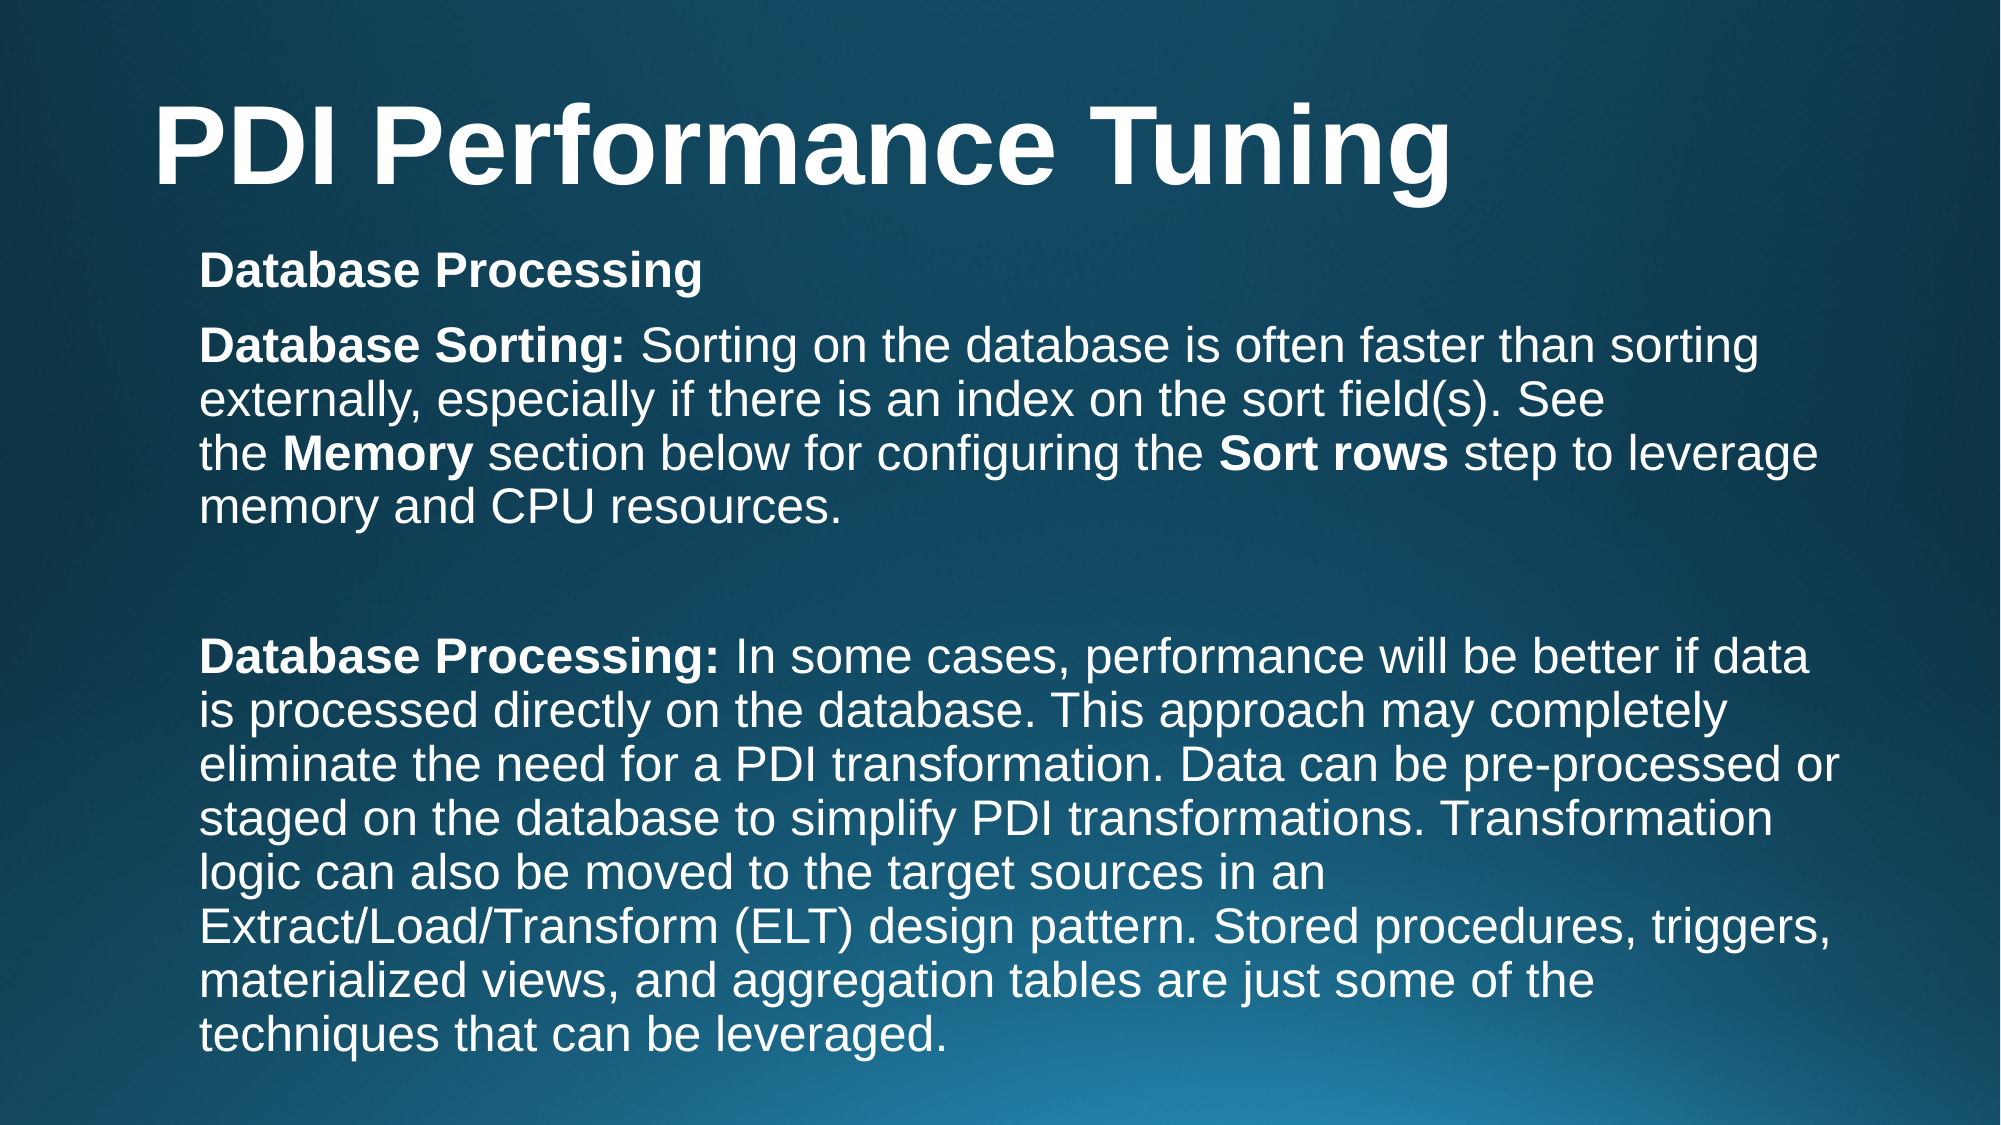

# PDI Performance Tuning
Database Processing
Database Sorting: Sorting on the database is often faster than sorting externally, especially if there is an index on the sort field(s). See the Memory section below for configuring the Sort rows step to leverage memory and CPU resources.

Database Processing: In some cases, performance will be better if data is processed directly on the database. This approach may completely eliminate the need for a PDI transformation. Data can be pre-processed or staged on the database to simplify PDI transformations. Transformation logic can also be moved to the target sources in an Extract/Load/Transform (ELT) design pattern. Stored procedures, triggers, materialized views, and aggregation tables are just some of the techniques that can be leveraged.